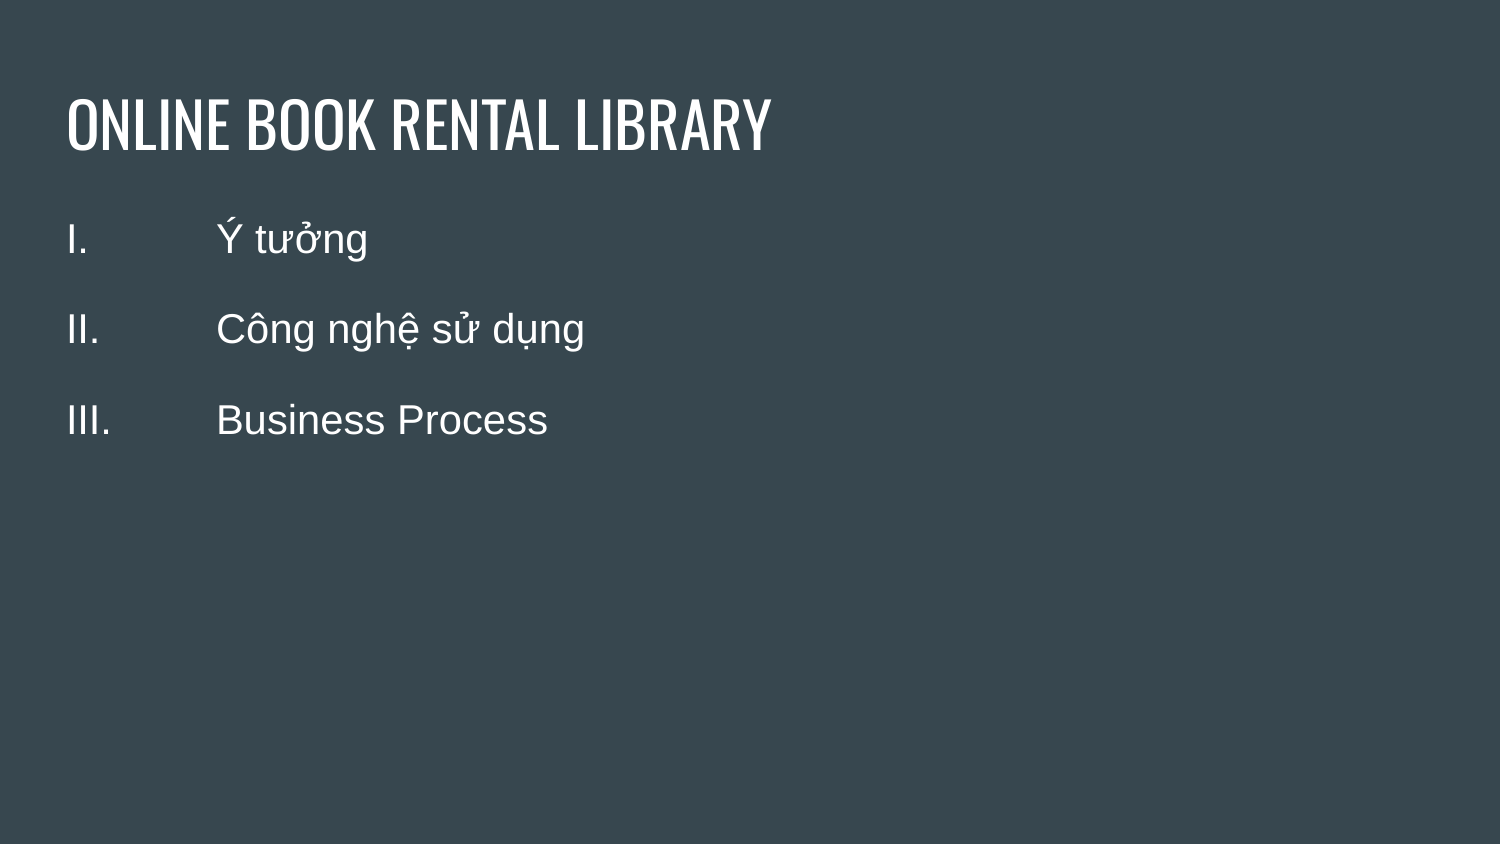

# ONLINE BOOK RENTAL LIBRARY

I.	Ý tưởng
II.	Công nghệ sử dụng
III.	Business Process